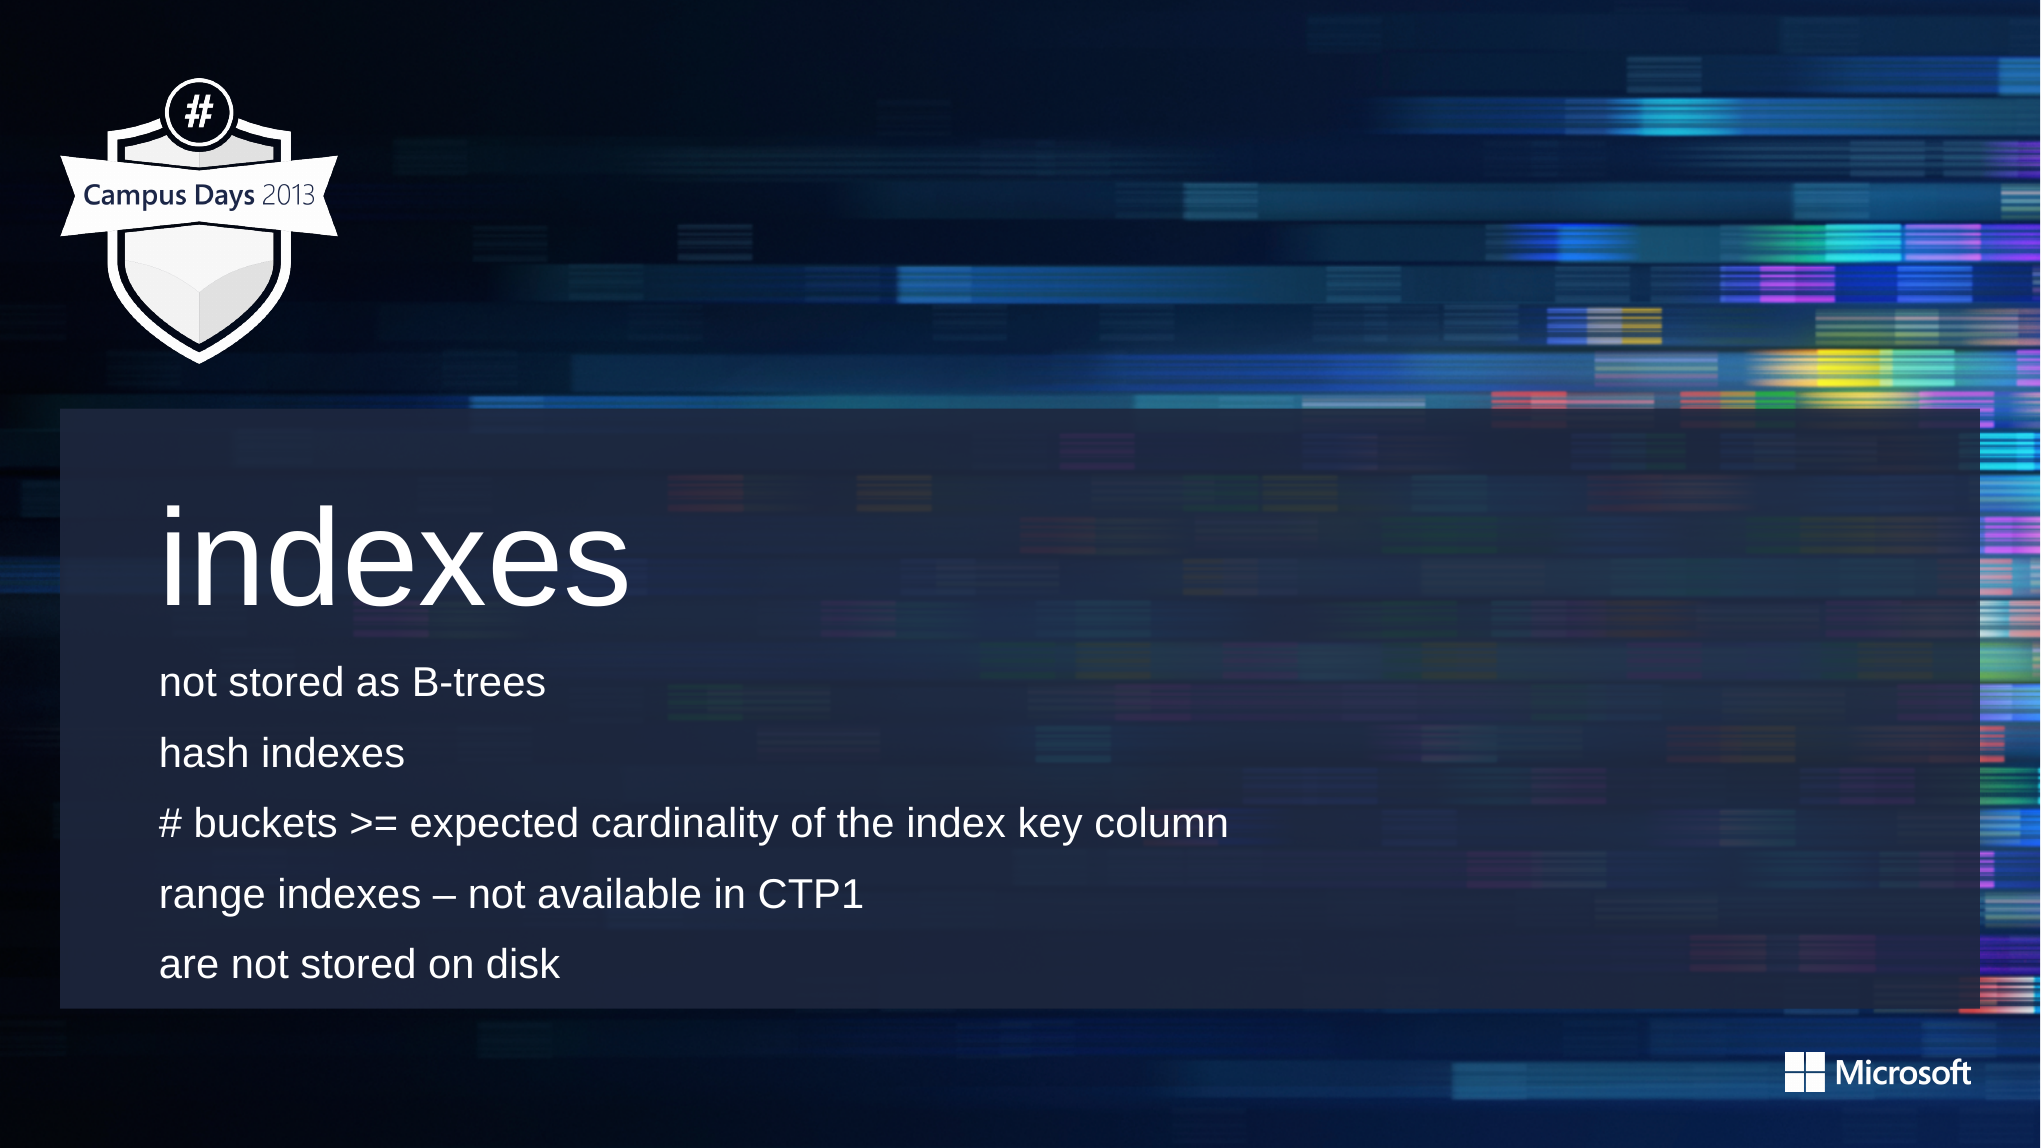

indexes
not stored as B-trees
hash indexes
# buckets >= expected cardinality of the index key column
range indexes – not available in CTP1
are not stored on disk